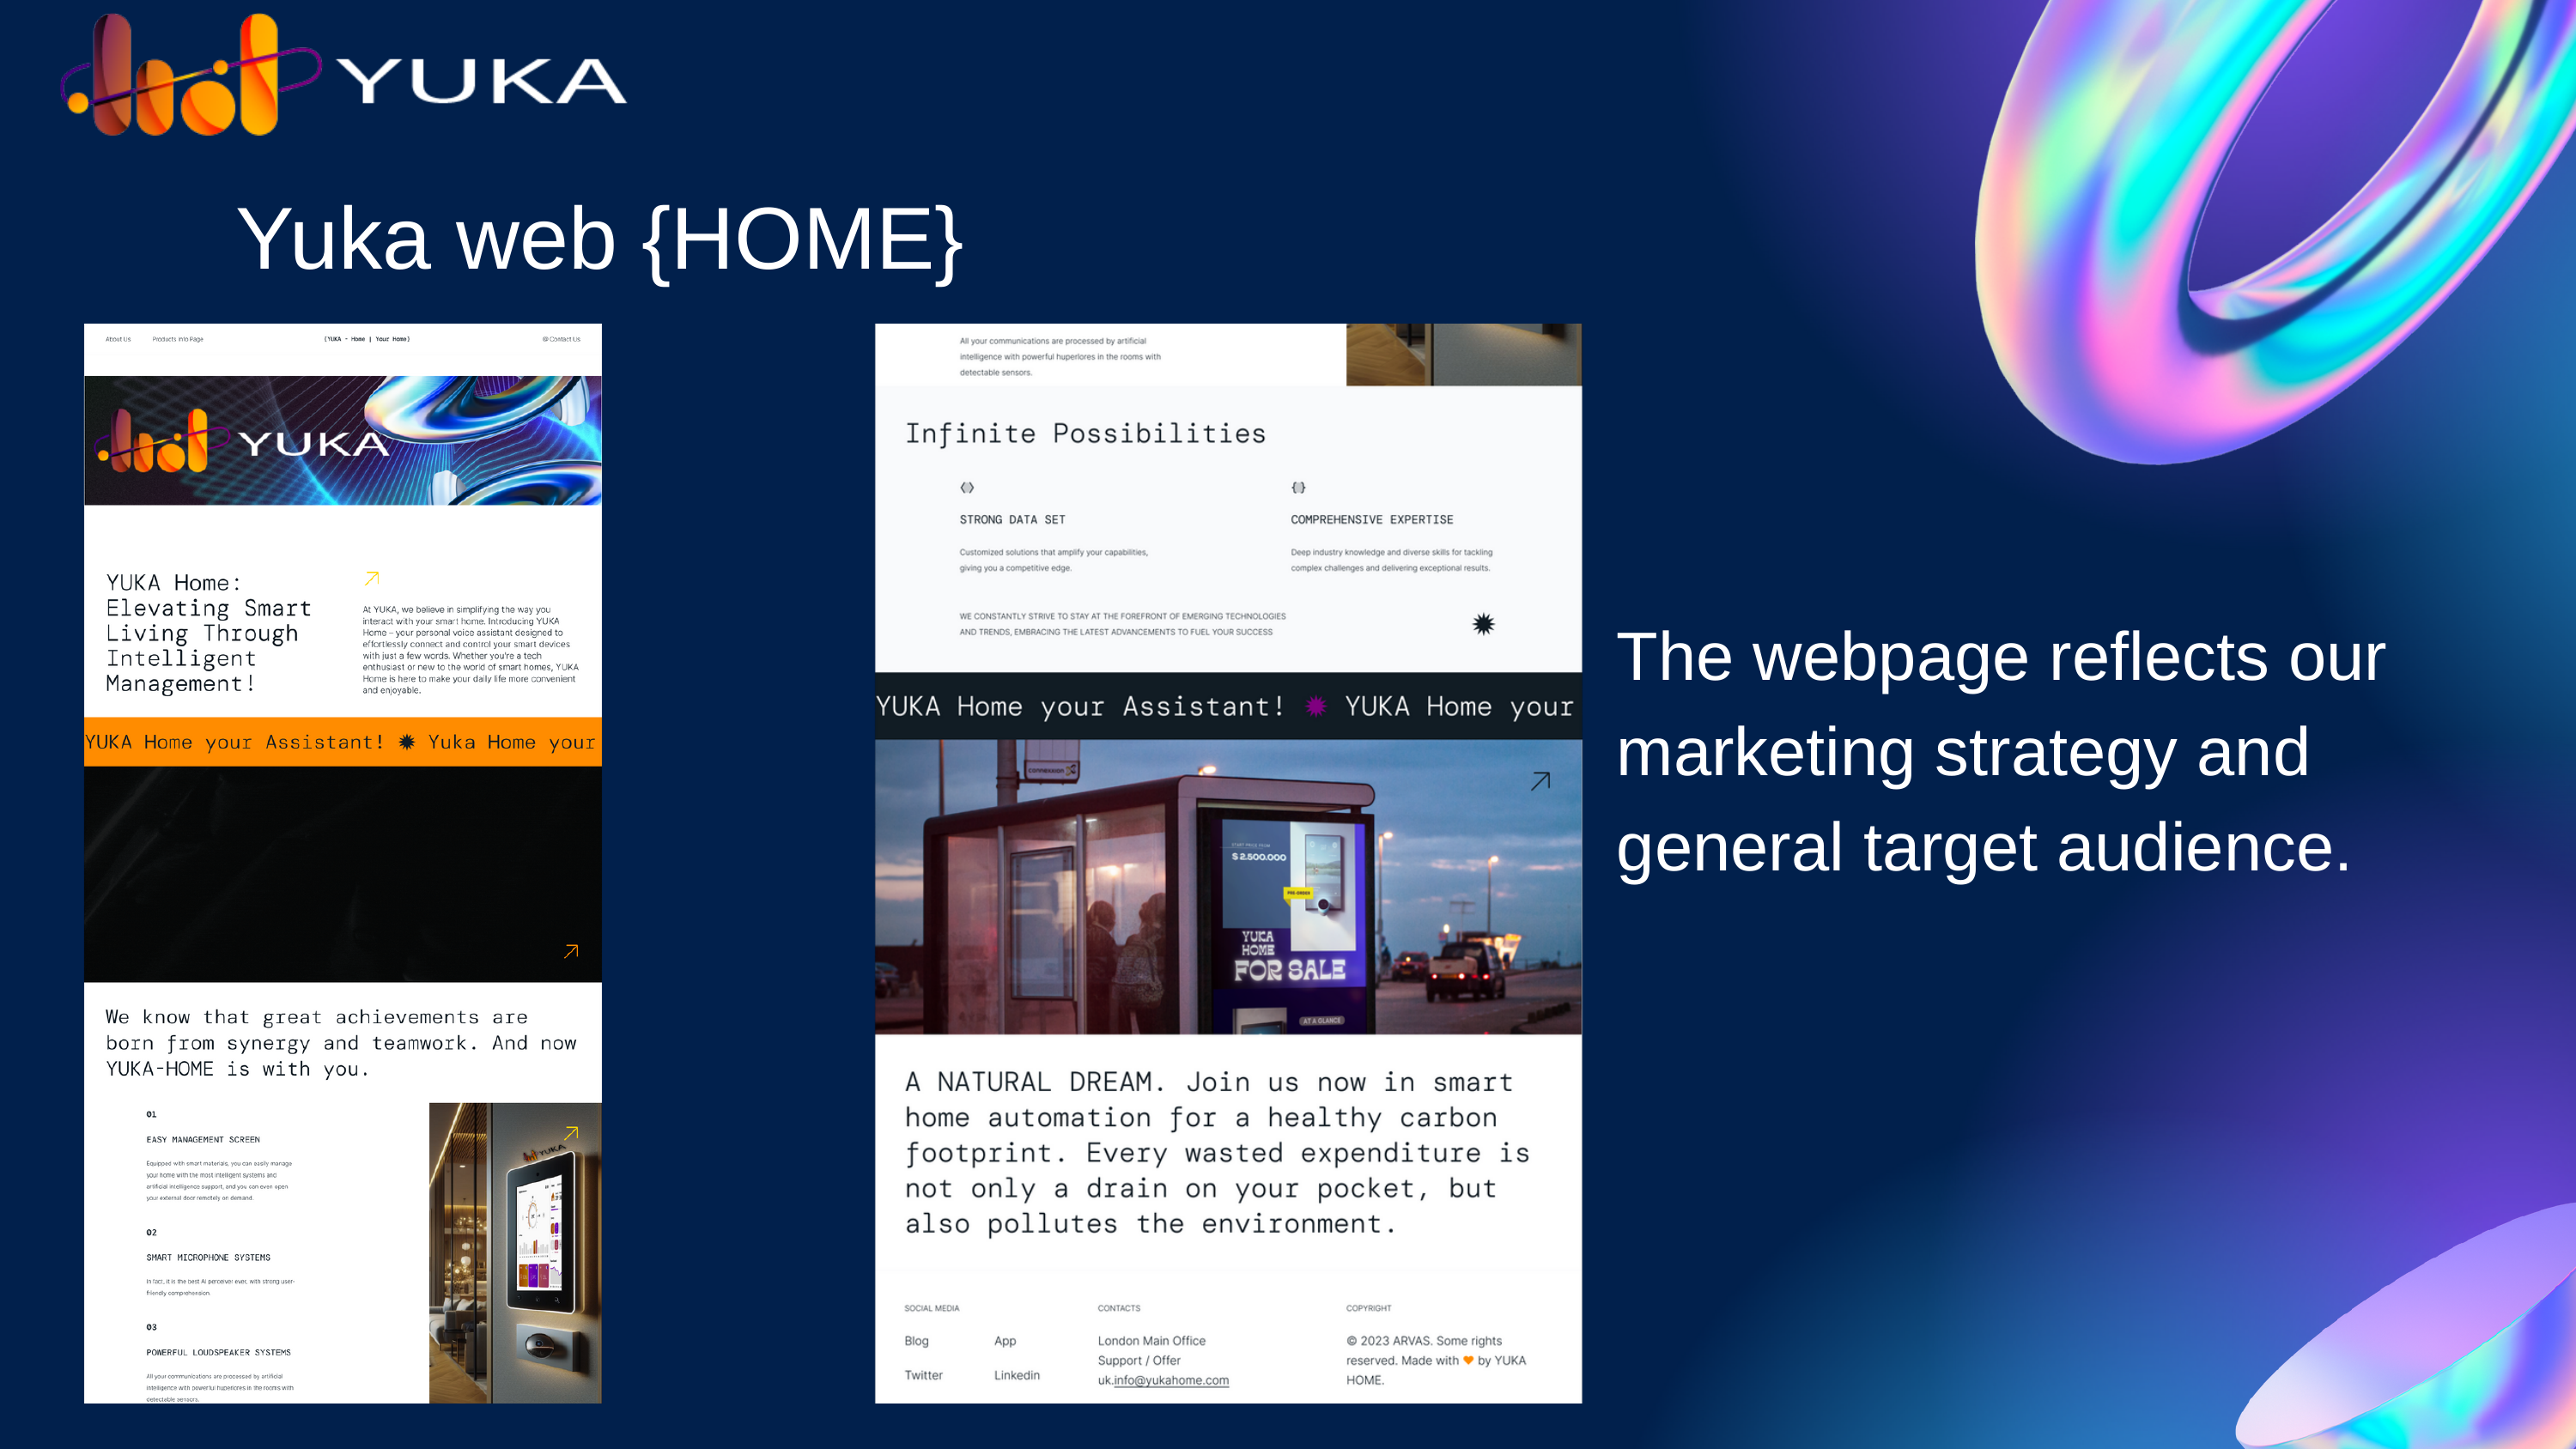

Yuka web {HOME}

The webpage reflects our marketing strategy and general target audience.